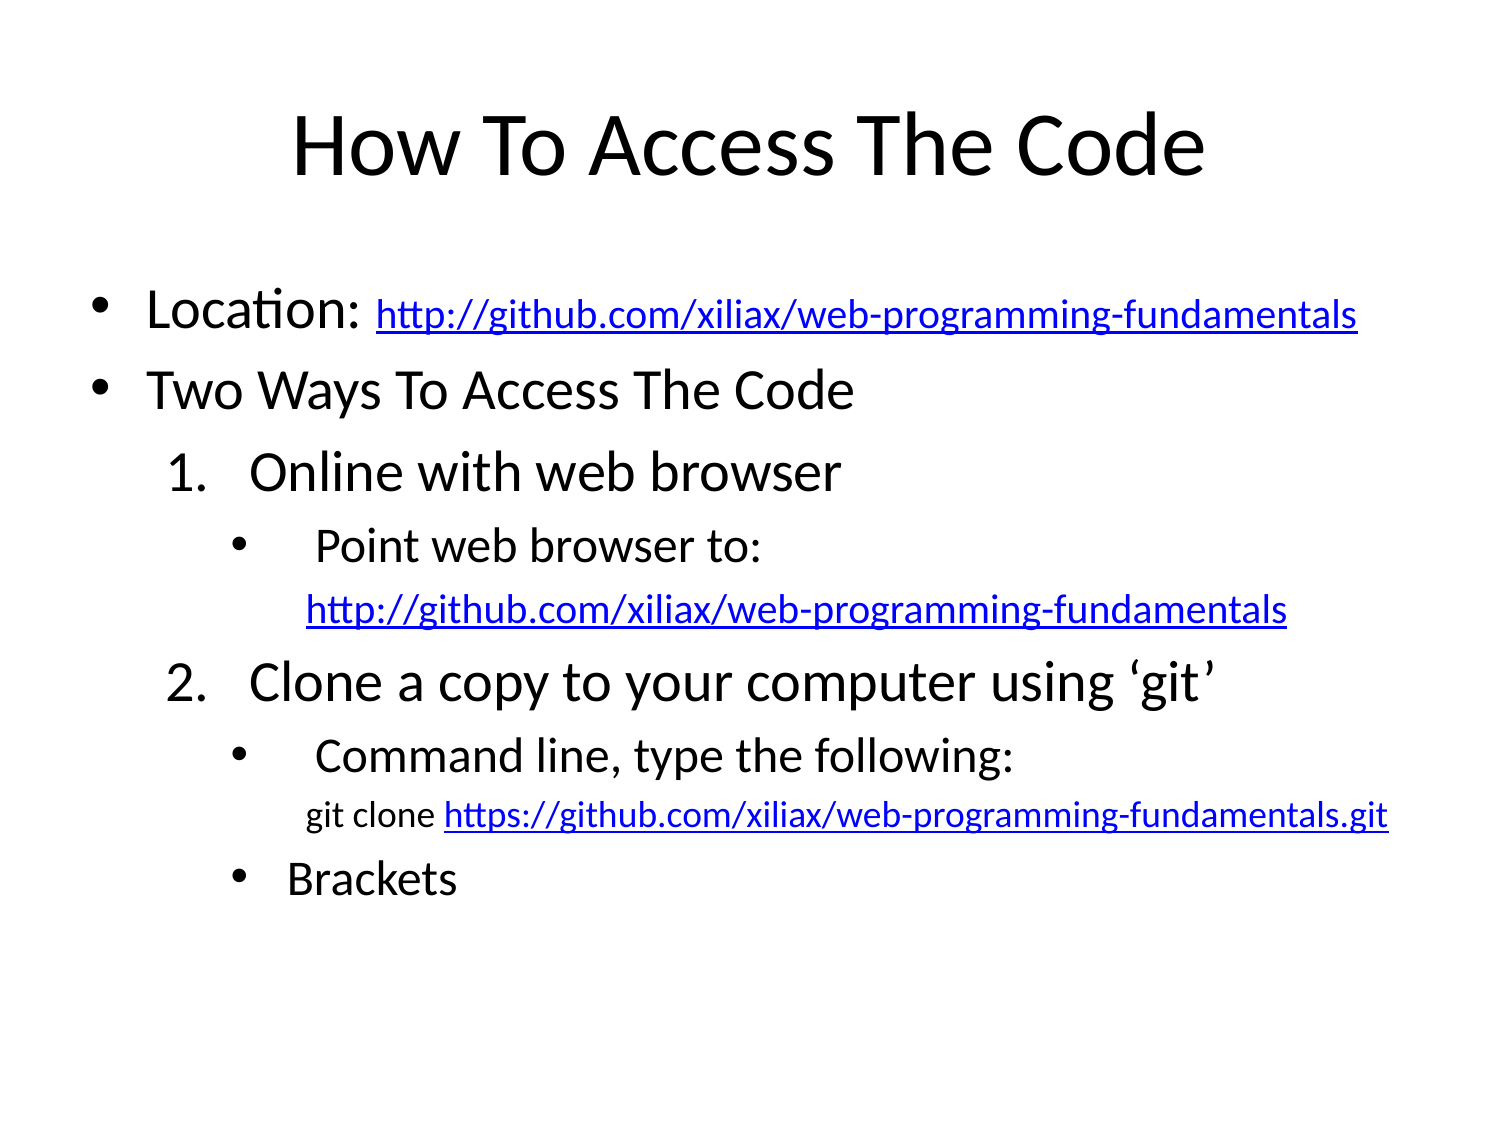

# How To Access The Code
Location: http://github.com/xiliax/web-programming-fundamentals
Two Ways To Access The Code
Online with web browser
Point web browser to:
http://github.com/xiliax/web-programming-fundamentals
Clone a copy to your computer using ‘git’
Command line, type the following:
git clone https://github.com/xiliax/web-programming-fundamentals.git
Brackets